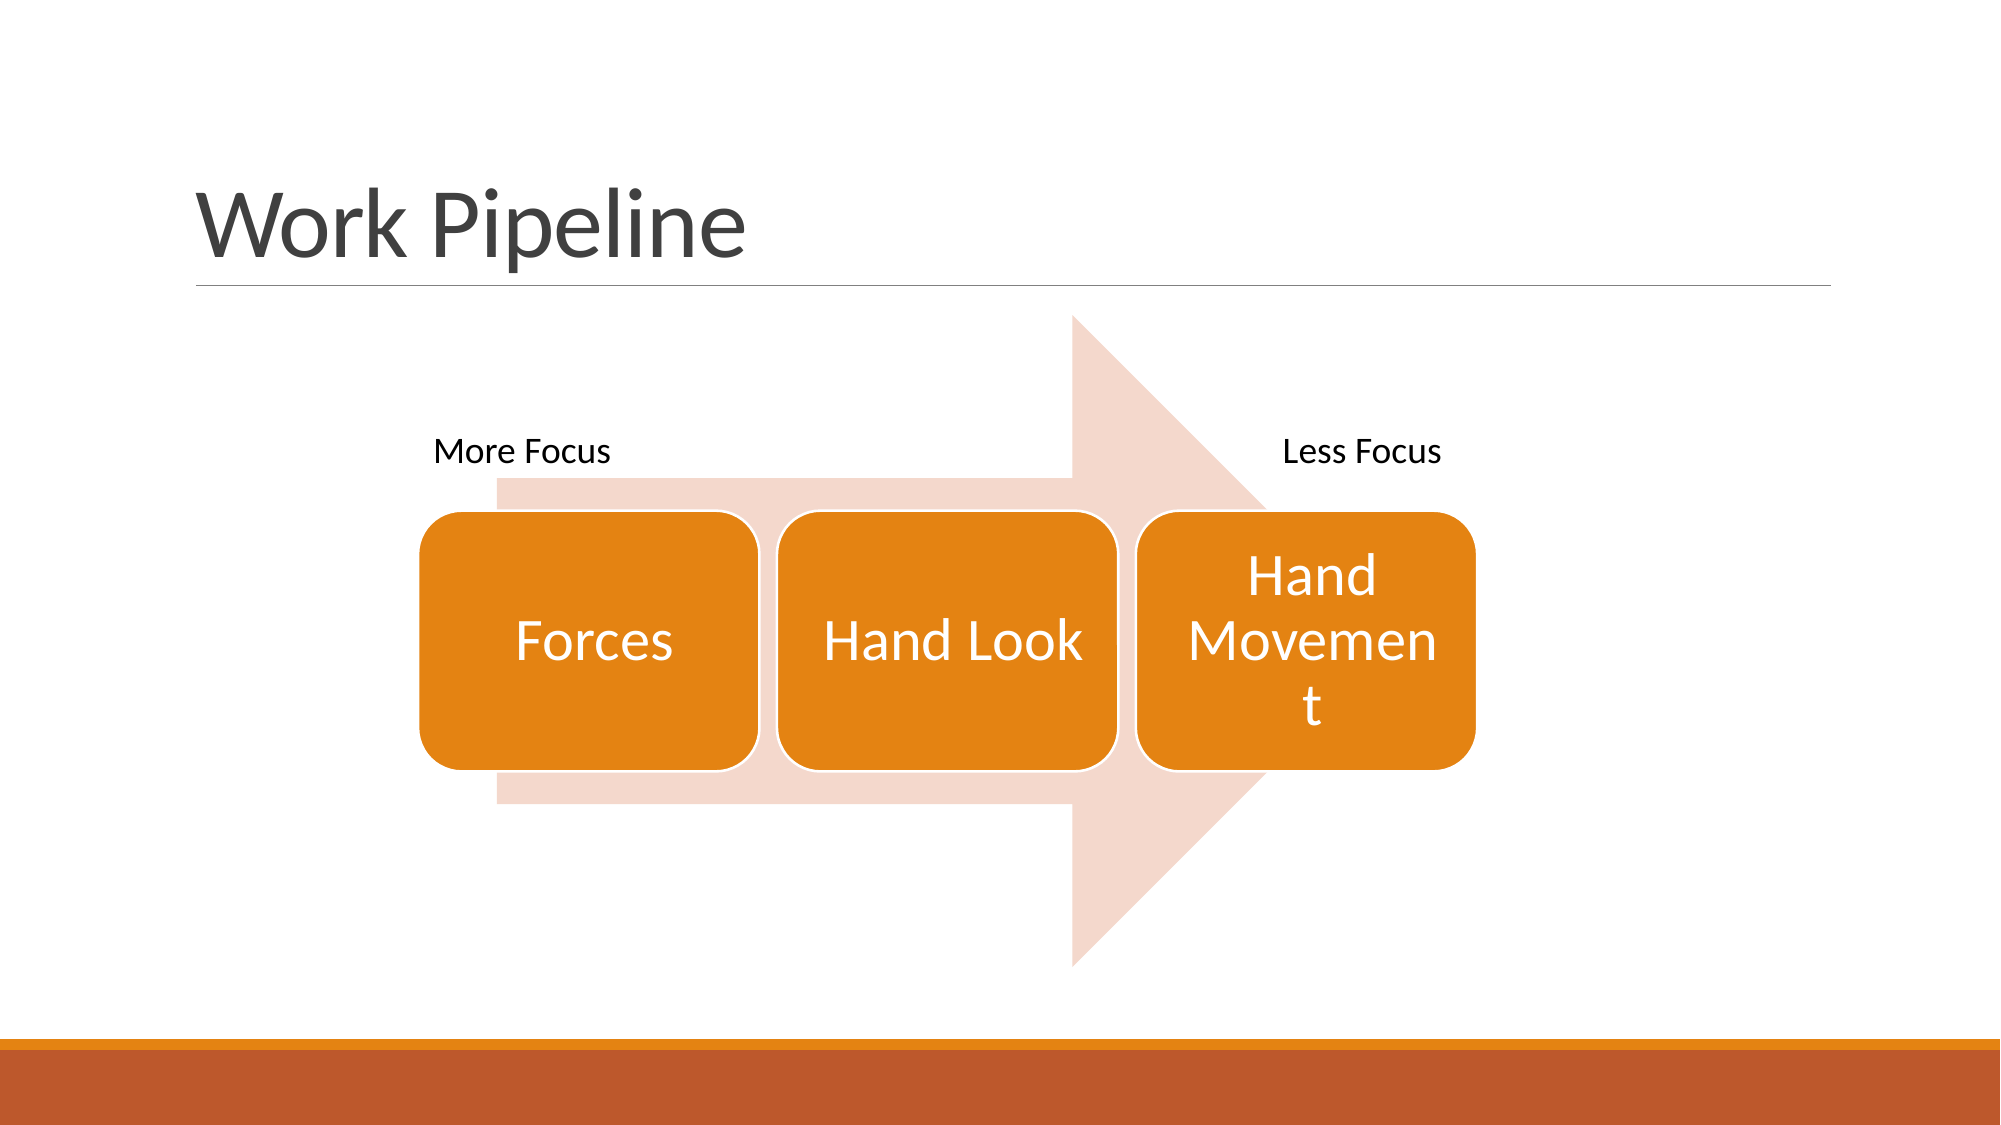

# Work Pipeline
Forces
Hand Look
Hand Movement
More Focus
Less Focus